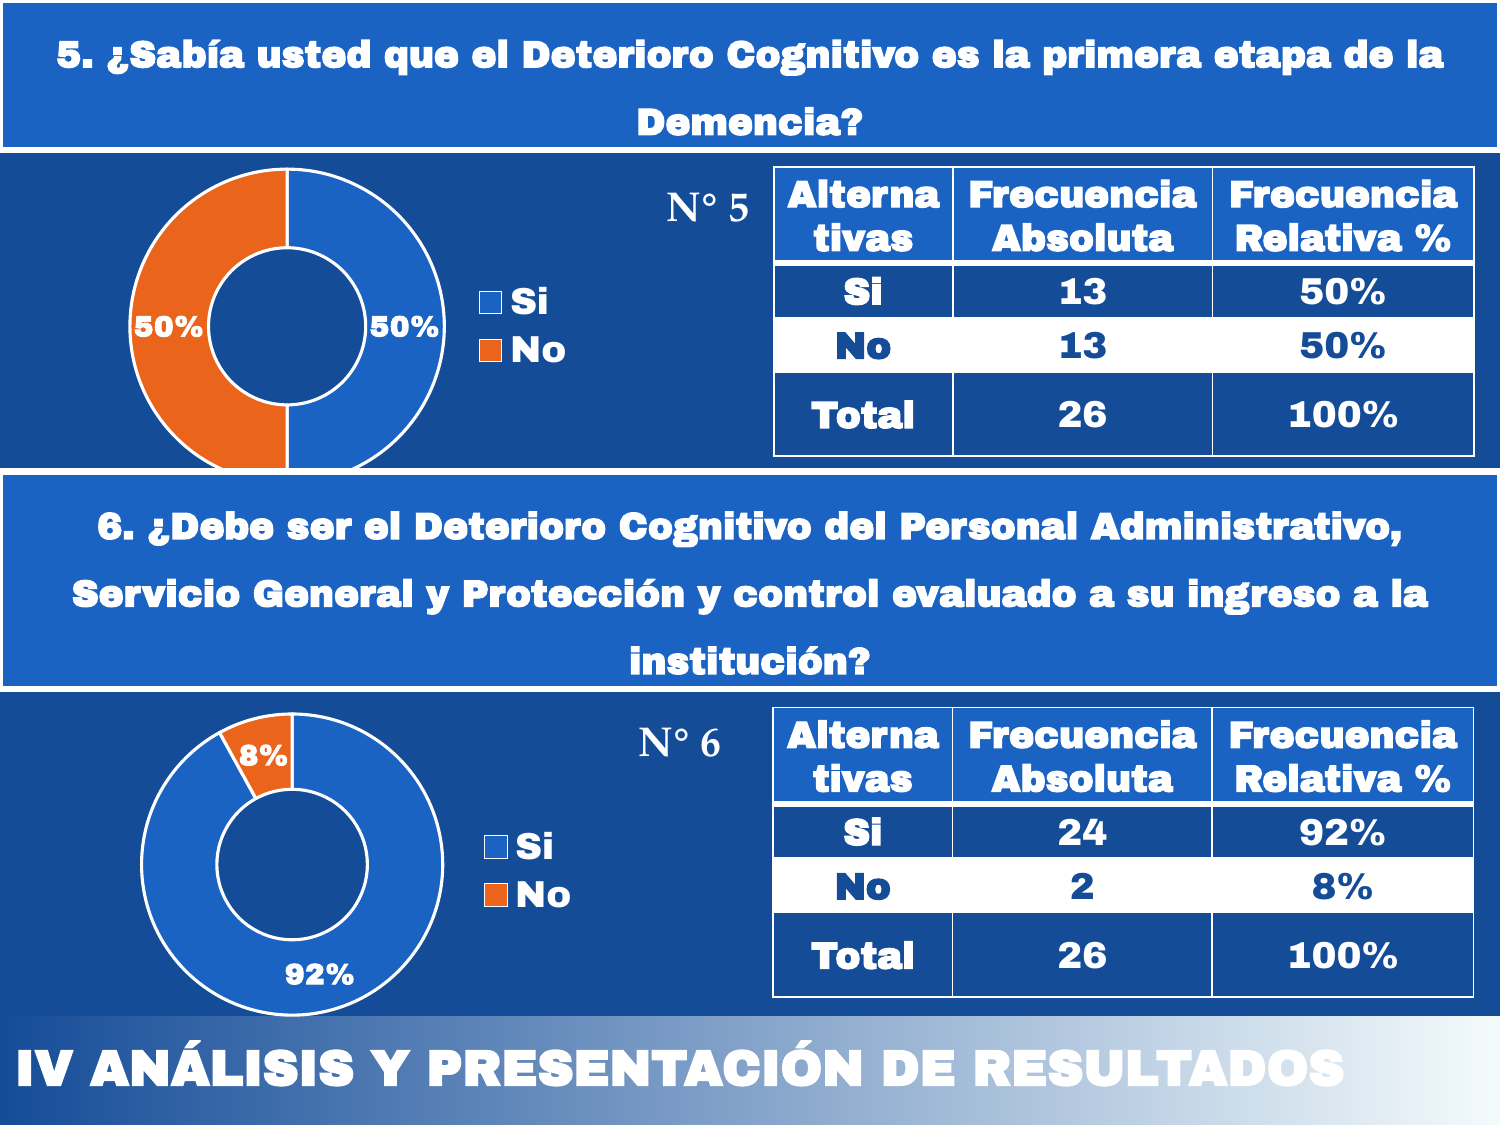

5. ¿Sabía usted que el Deterioro Cognitivo es la primera etapa de la Demencia?

### Chart

| Category | Ventas |
|---|---|
| Si | 0.5 |
| No | 0.5 |
| Alternativas | Frecuencia Absoluta | Frecuencia Relativa % |
| --- | --- | --- |
| Si | 13 | 50% |
| No | 13 | 50% |
| Total | 26 | 100% |
N° 5
6. ¿Debe ser el Deterioro Cognitivo del Personal Administrativo, Servicio General y Protección y control evaluado a su ingreso a la institución?

### Chart

| Category | Ventas |
|---|---|
| Si | 0.92 |
| No | 0.08 |
N° 6
| Alternativas | Frecuencia Absoluta | Frecuencia Relativa % |
| --- | --- | --- |
| Si | 24 | 92% |
| No | 2 | 8% |
| Total | 26 | 100% |
IV ANÁLISIS Y PRESENTACIÓN DE RESULTADOS